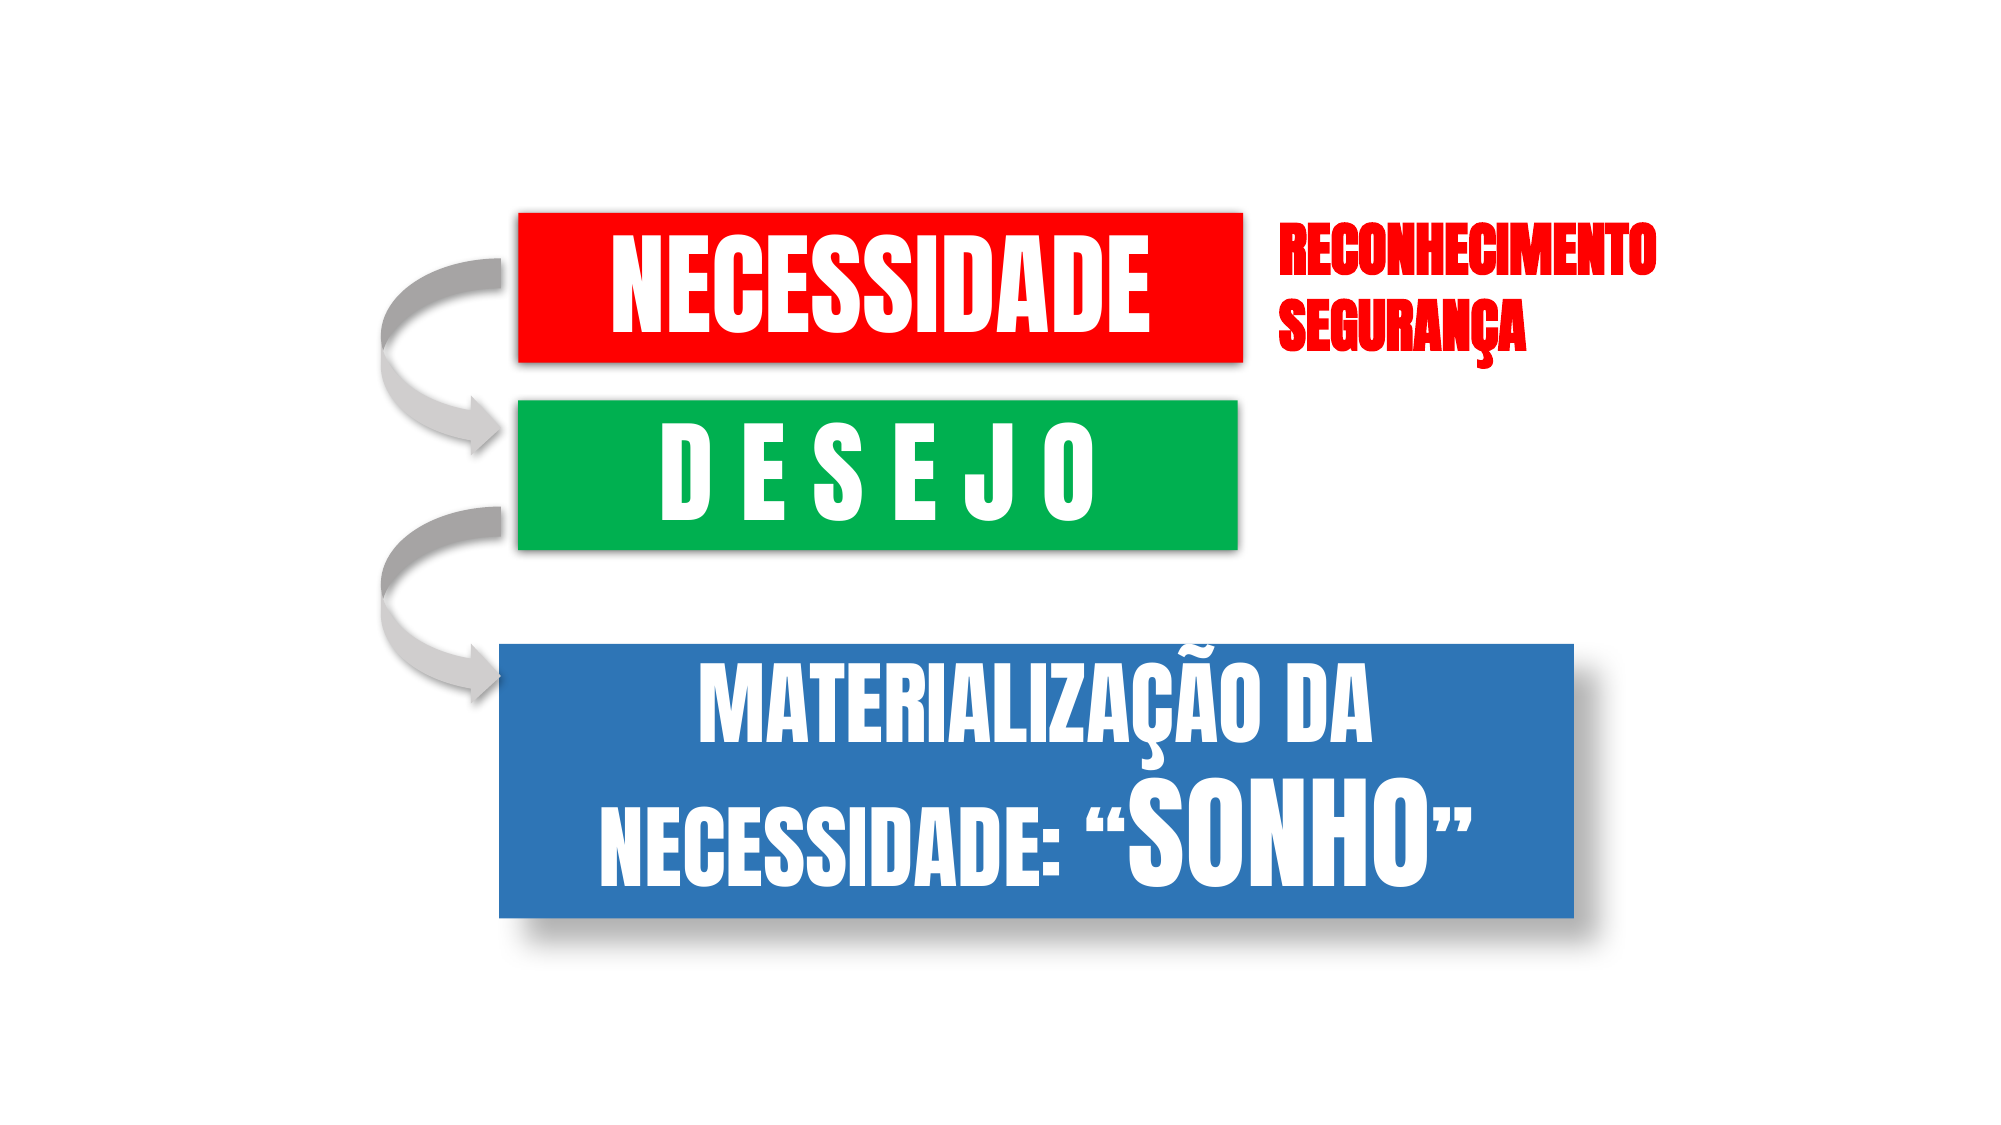

NECESSIDADE
RECONHECIMENTO

SEGURANÇA
D E S E J O

MATERIALIZAÇÃO DA NECESSIDADE: “SONHO”